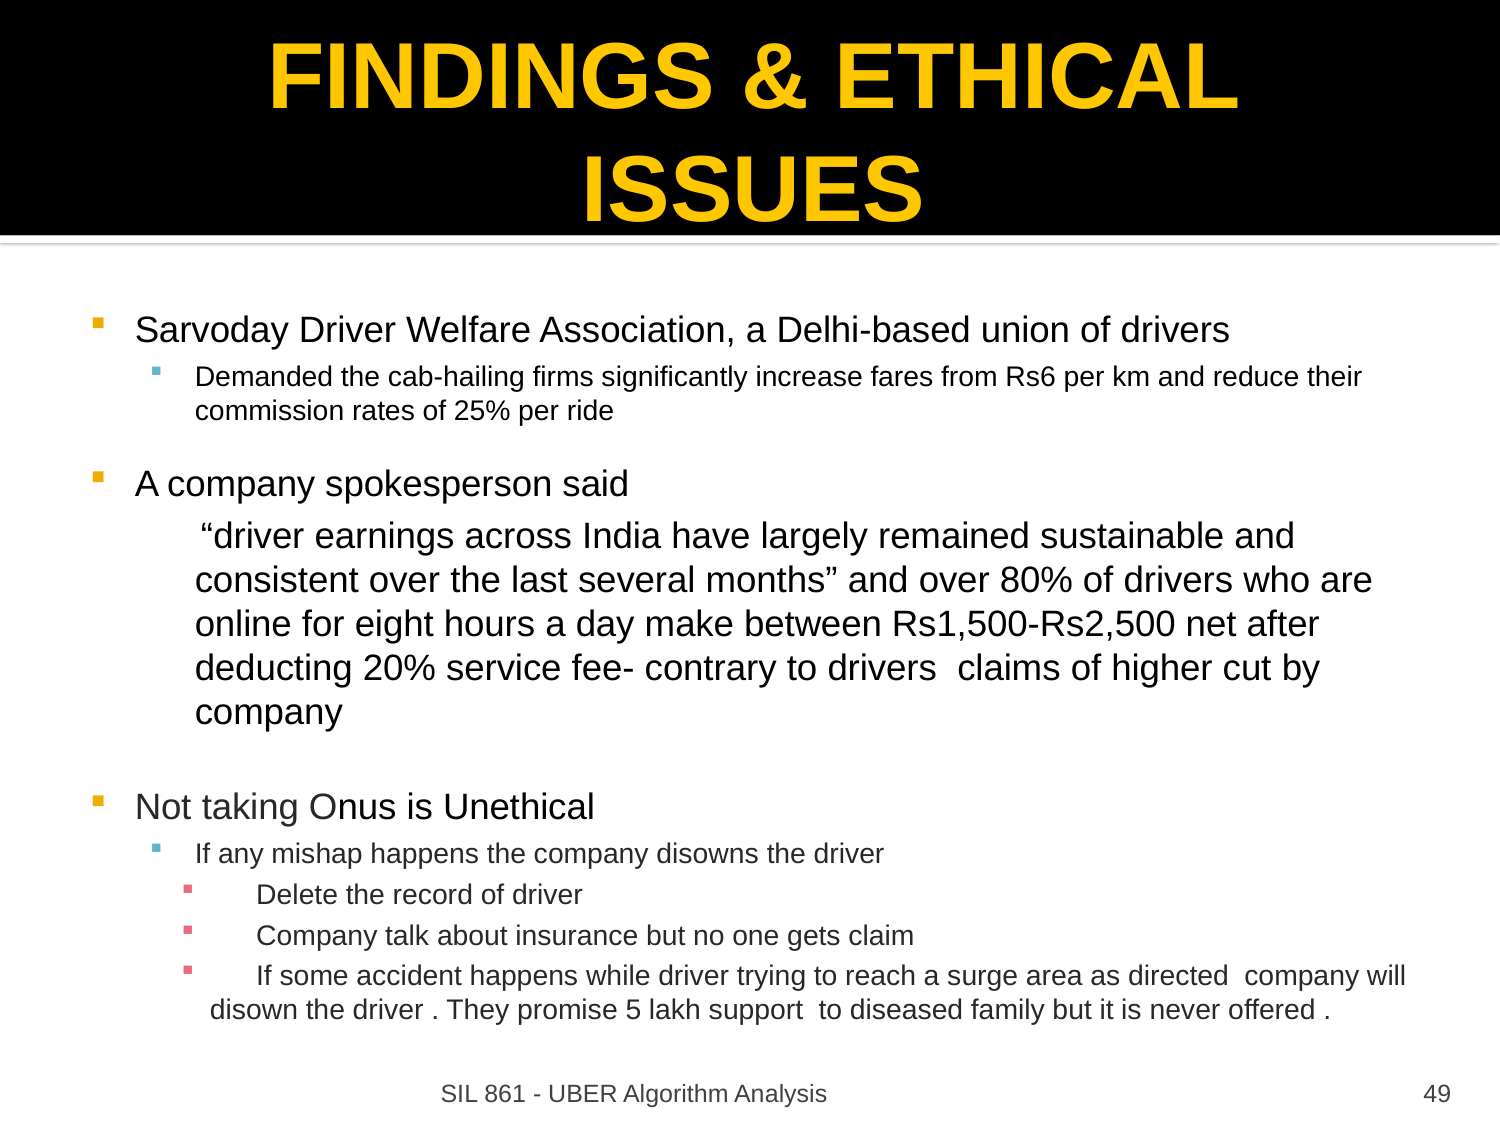

FINDINGS & ETHICAL ISSUES
Sarvoday Driver Welfare Association, a Delhi-based union of drivers
Demanded the cab-hailing firms significantly increase fares from Rs6 per km and reduce their commission rates of 25% per ride

A company spokesperson said
     “driver earnings across India have largely remained sustainable and consistent over the last several months” and over 80% of drivers who are online for eight hours a day make between Rs1,500-Rs2,500 net after deducting 20% service fee- contrary to drivers  claims of higher cut by company

Not taking Onus is Unethical
If any mishap happens the company disowns the driver
      Delete the record of driver
      Company talk about insurance but no one gets claim
      If some accident happens while driver trying to reach a surge area as directed  company will disown the driver . They promise 5 lakh support  to diseased family but it is never offered .

SIL 861 - UBER Algorithm Analysis
49